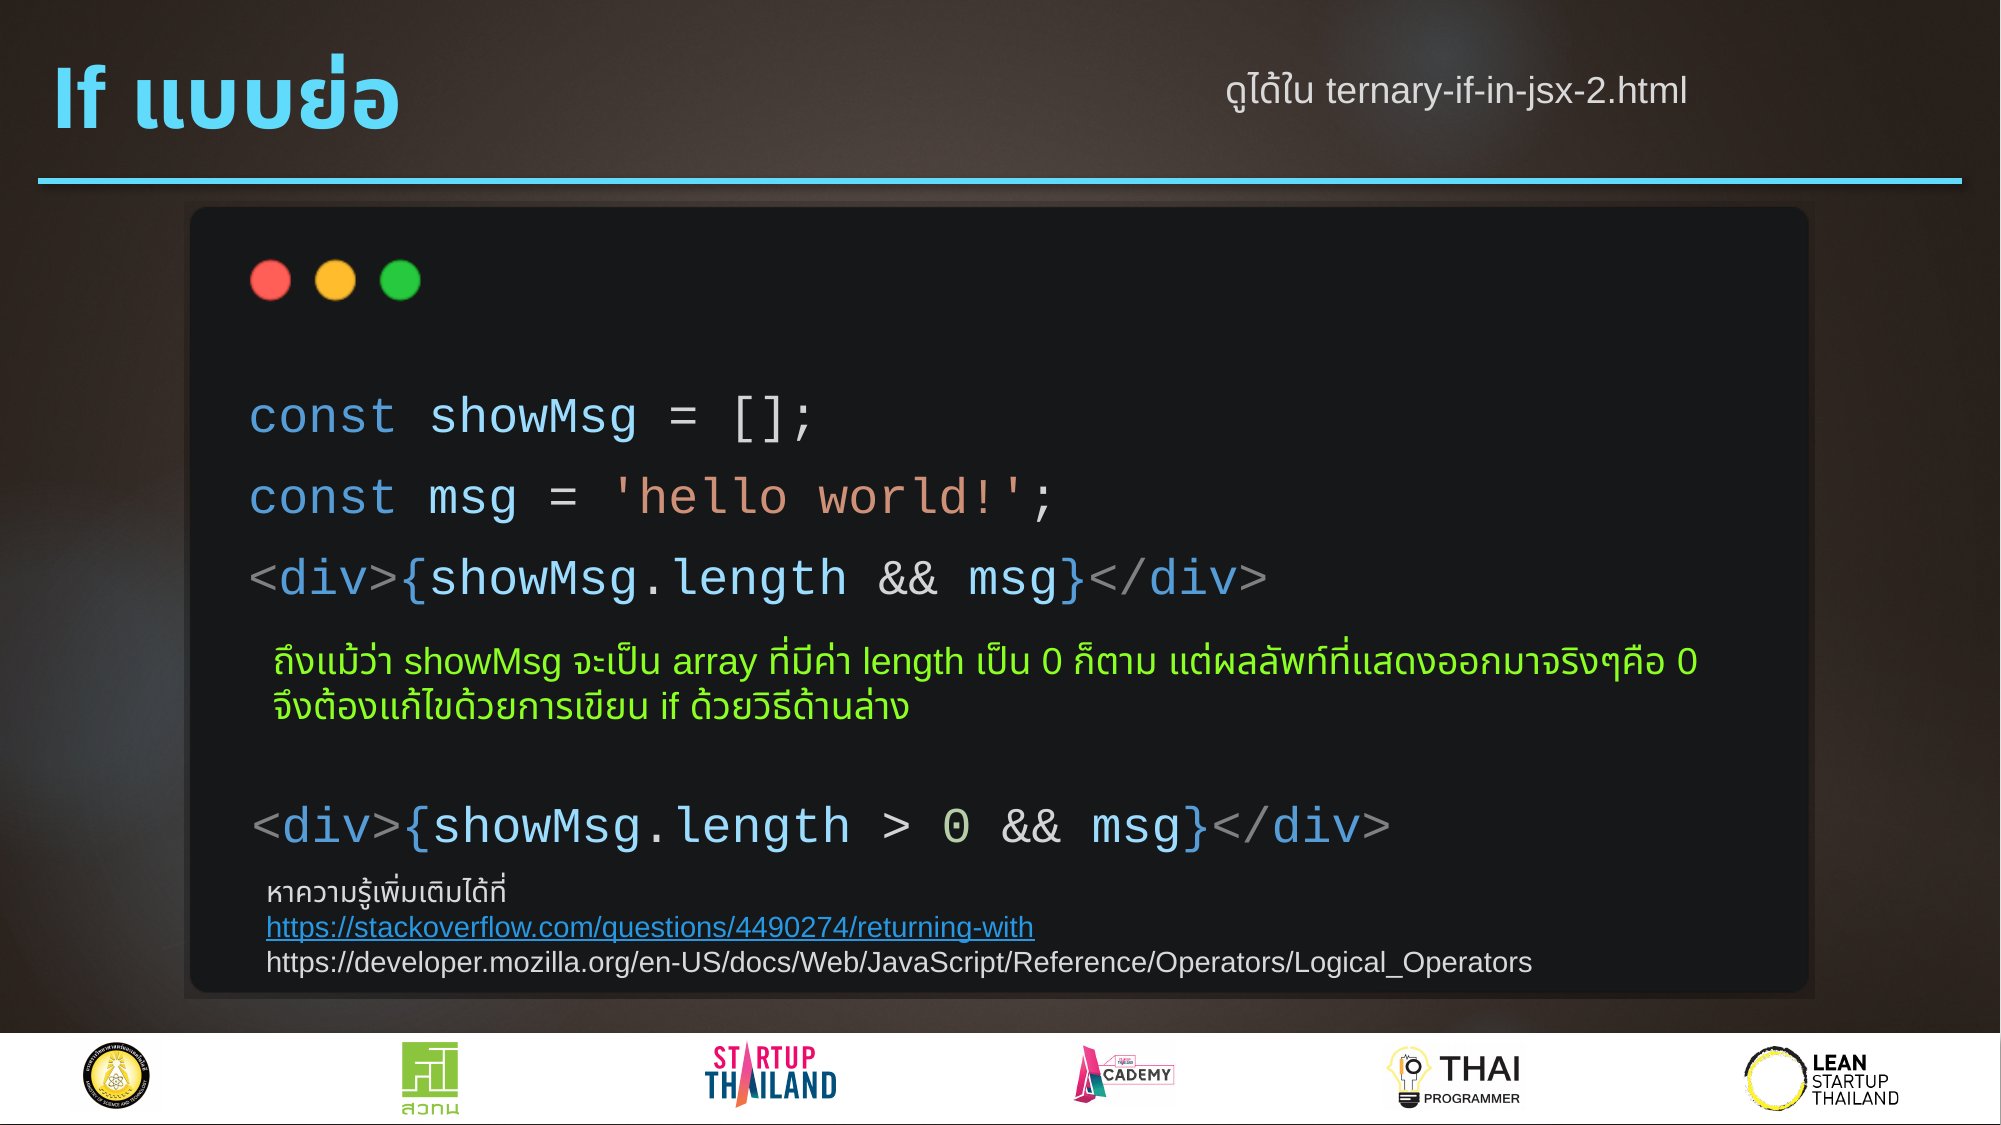

# If แบบย่อ
ดูได้ใน ternary-if-in-jsx-2.html
const showMsg = [];
const msg = 'hello world!';
<div>{showMsg.length && msg}</div>
ถึงแม้ว่า showMsg จะเป็น array ที่มีค่า length เป็น 0 ก็ตาม แต่ผลลัพท์ที่แสดงออกมาจริงๆคือ 0 จึงต้องแก้ไขด้วยการเขียน if ด้วยวิธีด้านล่าง
<div>{showMsg.length > 0 && msg}</div>
หาความรู้เพิ่มเติมได้ที่
https://stackoverflow.com/questions/4490274/returning-with
https://developer.mozilla.org/en-US/docs/Web/JavaScript/Reference/Operators/Logical_Operators